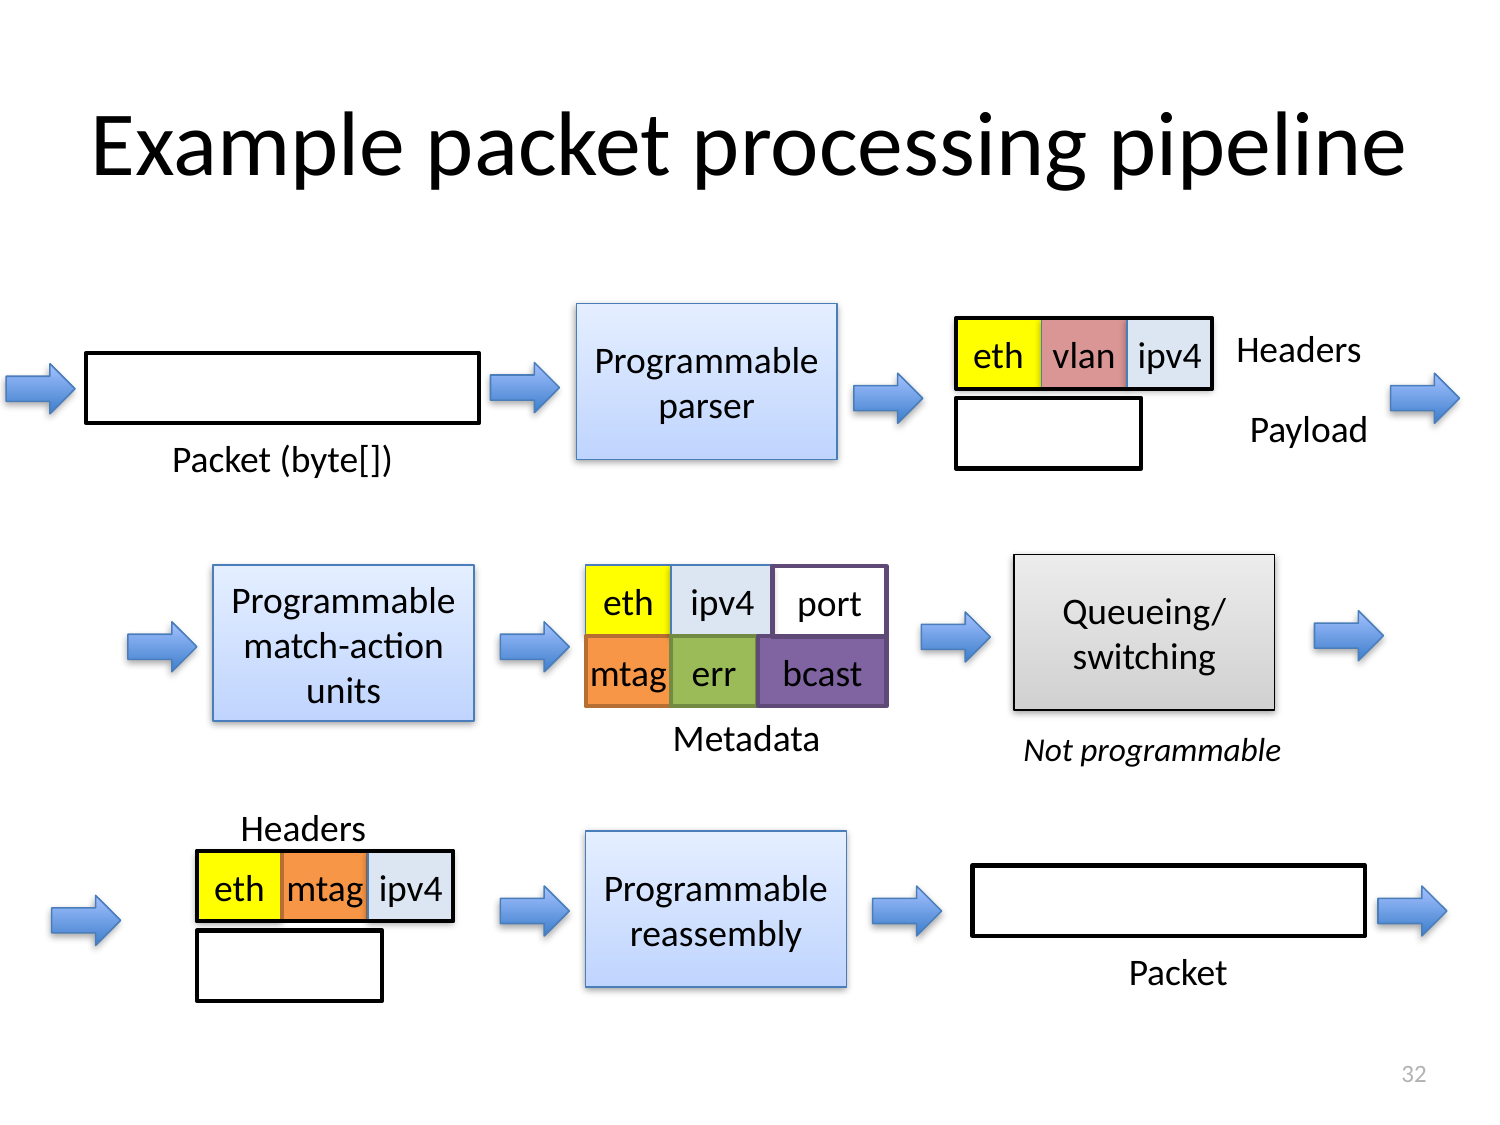

# Example packet processing pipeline
Programmable
parser
Headers
eth

vlan
ipv4

Payload
Packet (byte[])
Queueing/
switching
Programmable
match-action
units
eth
ipv4
port

mtag
err
bcast
Metadata
Not programmable
Headers
Programmable
reassembly
eth

mtag
ipv4

Packet
32